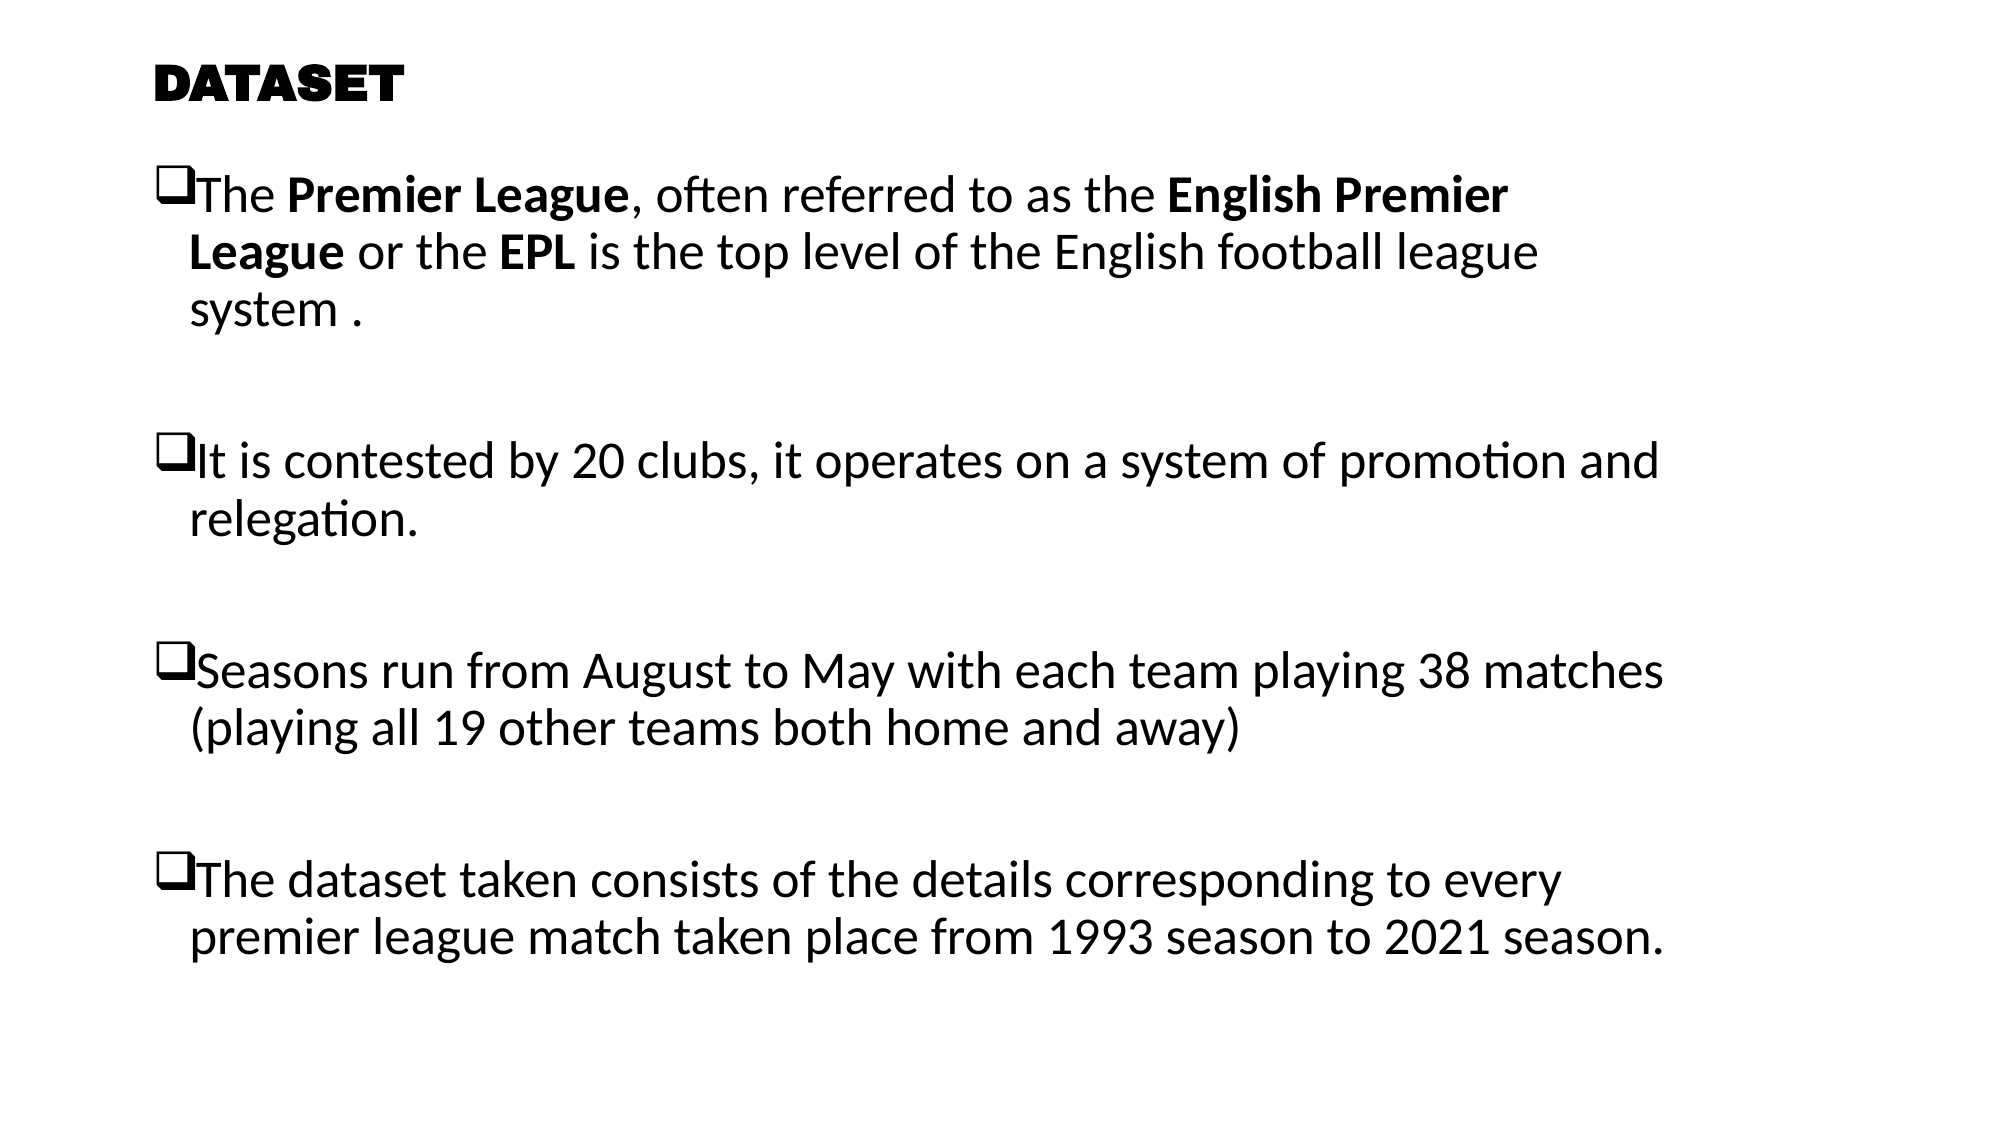

# DATASET
The Premier League, often referred to as the English Premier League or the EPL is the top level of the English football league system .

It is contested by 20 clubs, it operates on a system of promotion and relegation.

Seasons run from August to May with each team playing 38 matches (playing all 19 other teams both home and away)

The dataset taken consists of the details corresponding to every premier league match taken place from 1993 season to 2021 season.